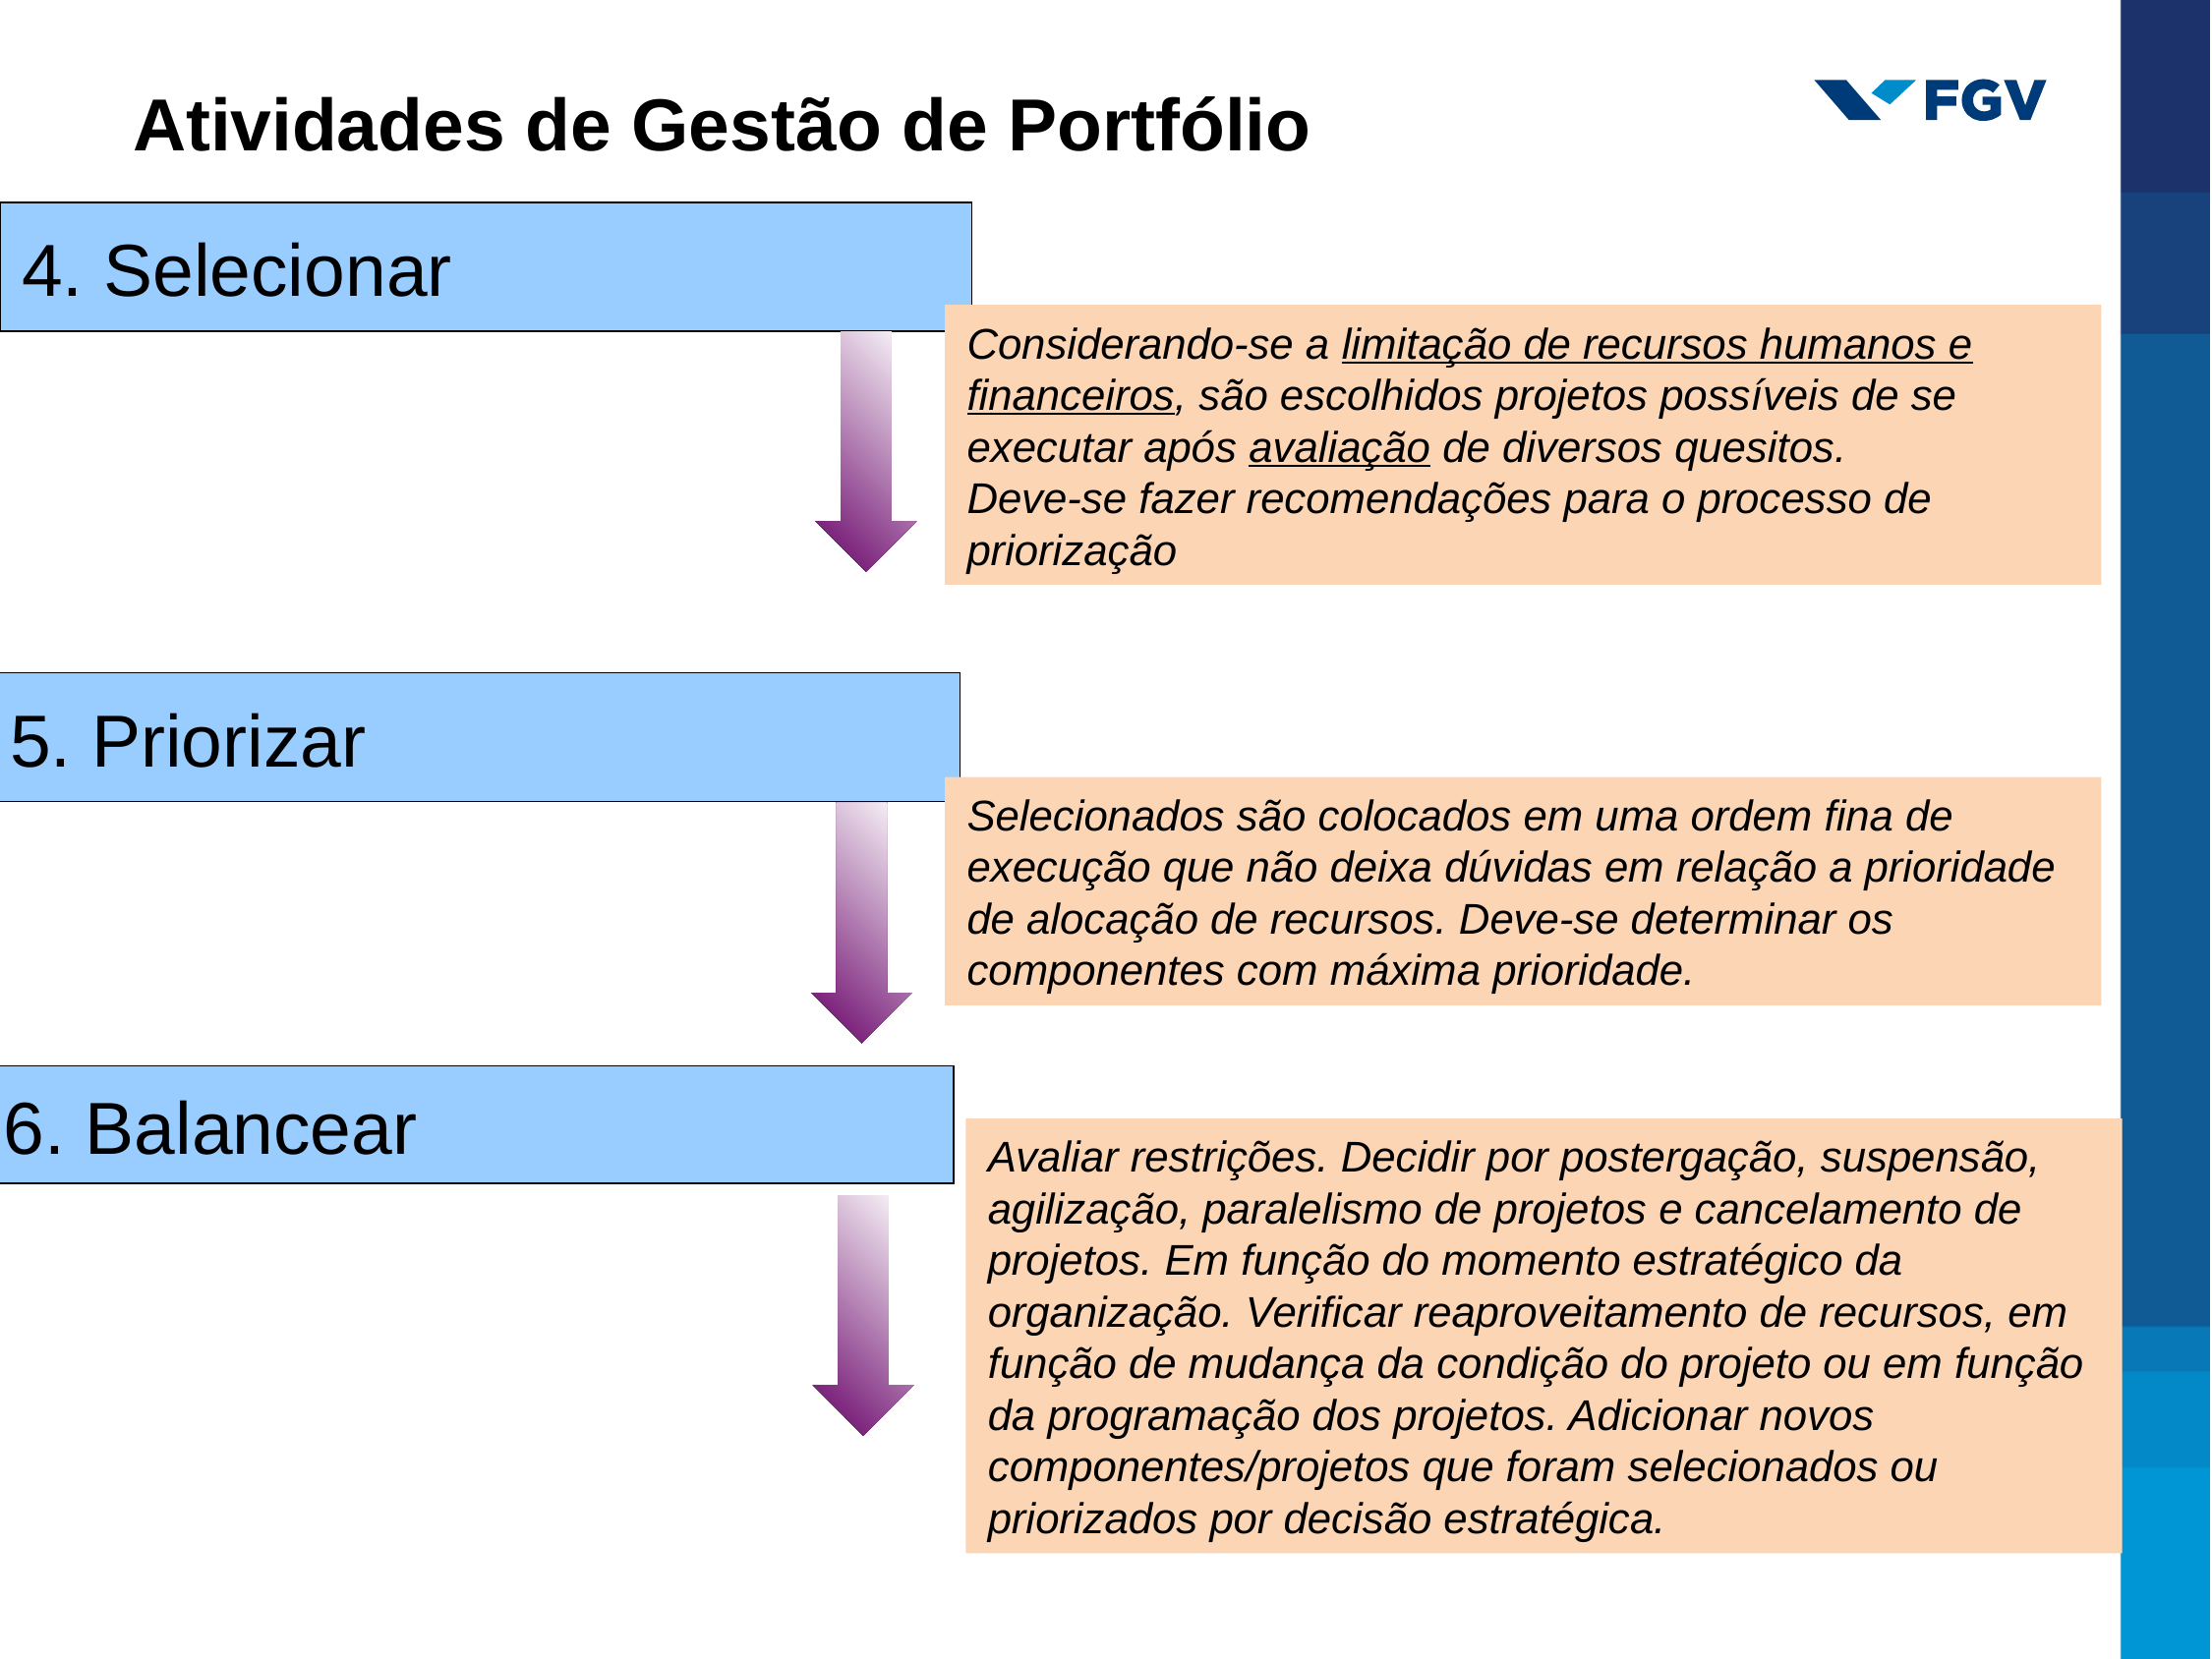

# Atividades de Gestão de Portfólio
4. Selecionar
Considerando-se a limitação de recursos humanos e financeiros, são escolhidos projetos possíveis de se executar após avaliação de diversos quesitos.
Deve-se fazer recomendações para o processo de priorização

5. Priorizar
Selecionados são colocados em uma ordem fina de execução que não deixa dúvidas em relação a prioridade de alocação de recursos. Deve-se determinar os componentes com máxima prioridade.

6. Balancear
Avaliar restrições. Decidir por postergação, suspensão, agilização, paralelismo de projetos e cancelamento de projetos. Em função do momento estratégico da organização. Verificar reaproveitamento de recursos, em função de mudança da condição do projeto ou em função da programação dos projetos. Adicionar novos componentes/projetos que foram selecionados ou priorizados por decisão estratégica.